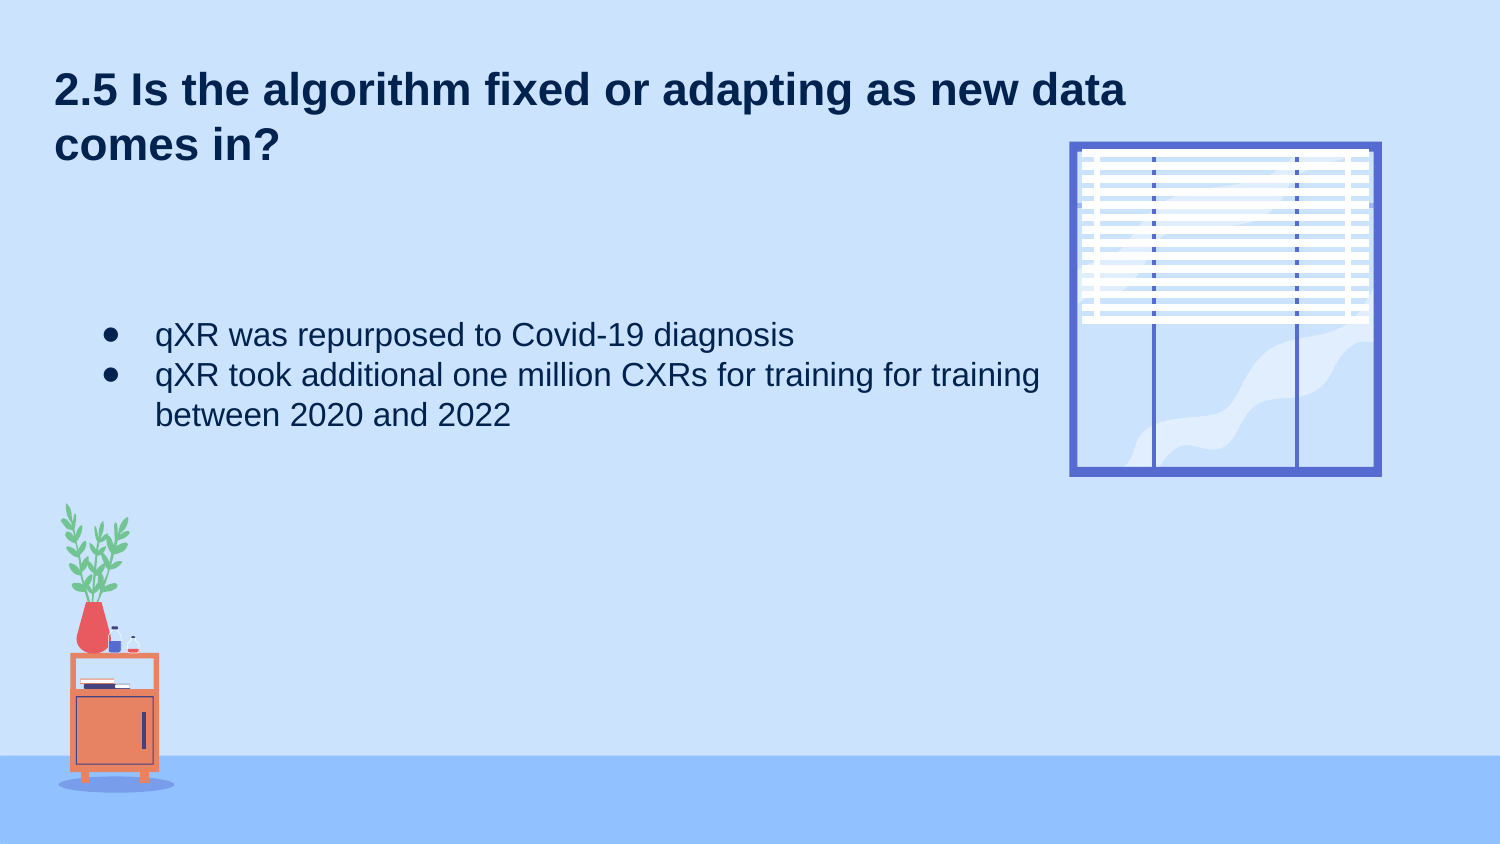

2.5 Is the algorithm fixed or adapting as new data comes in?

qXR was repurposed to Covid-19 diagnosis
qXR took additional one million CXRs for training for training between 2020 and 2022